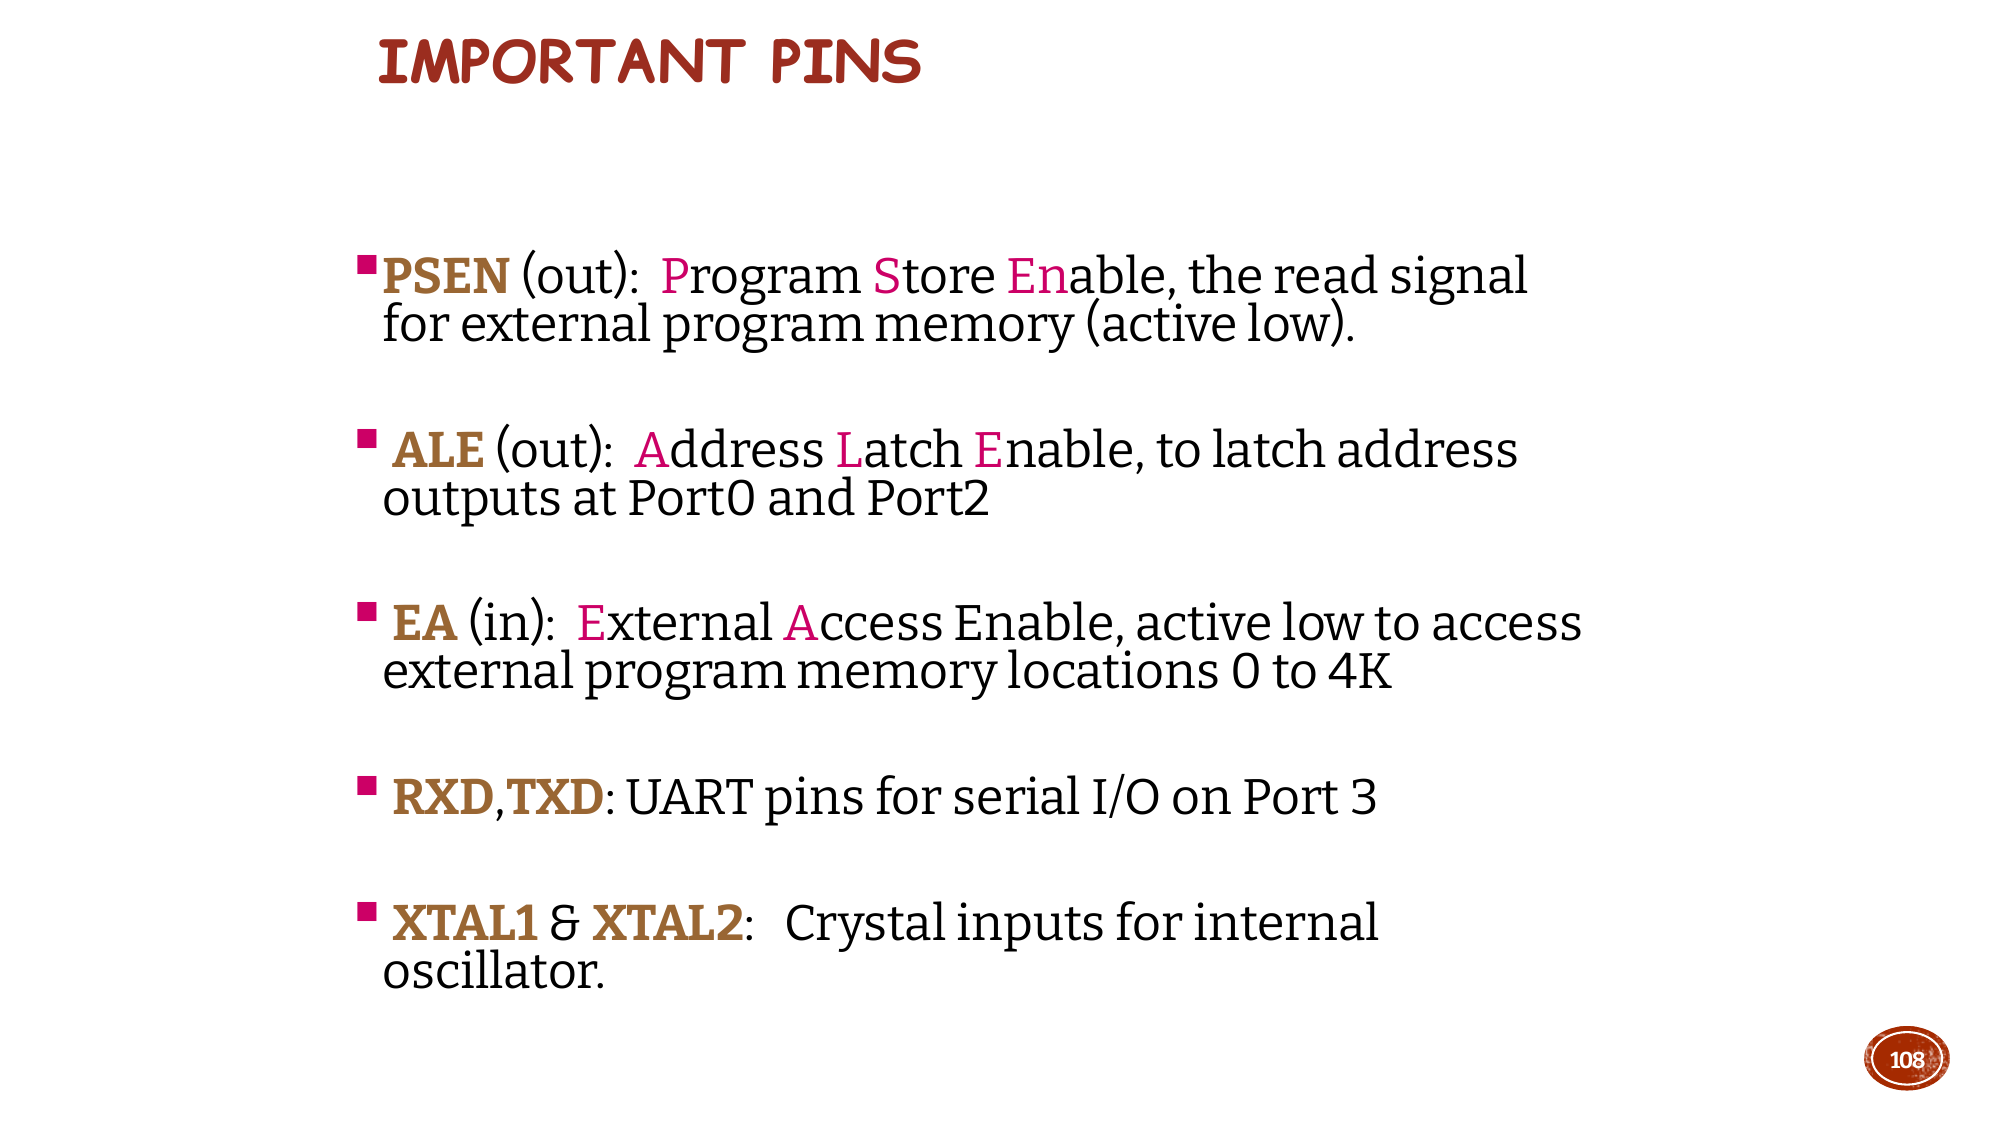

# IMPORTANT PINS

PSEN (out):  Program Store Enable, the read signal for external program memory (active low).

 ALE (out):  Address Latch Enable, to latch address outputs at Port0 and Port2

 EA (in):  External Access Enable, active low to access external program memory locations 0 to 4K

 RXD,TXD: UART pins for serial I/O on Port 3

 XTAL1 & XTAL2:   Crystal inputs for internal oscillator.

108